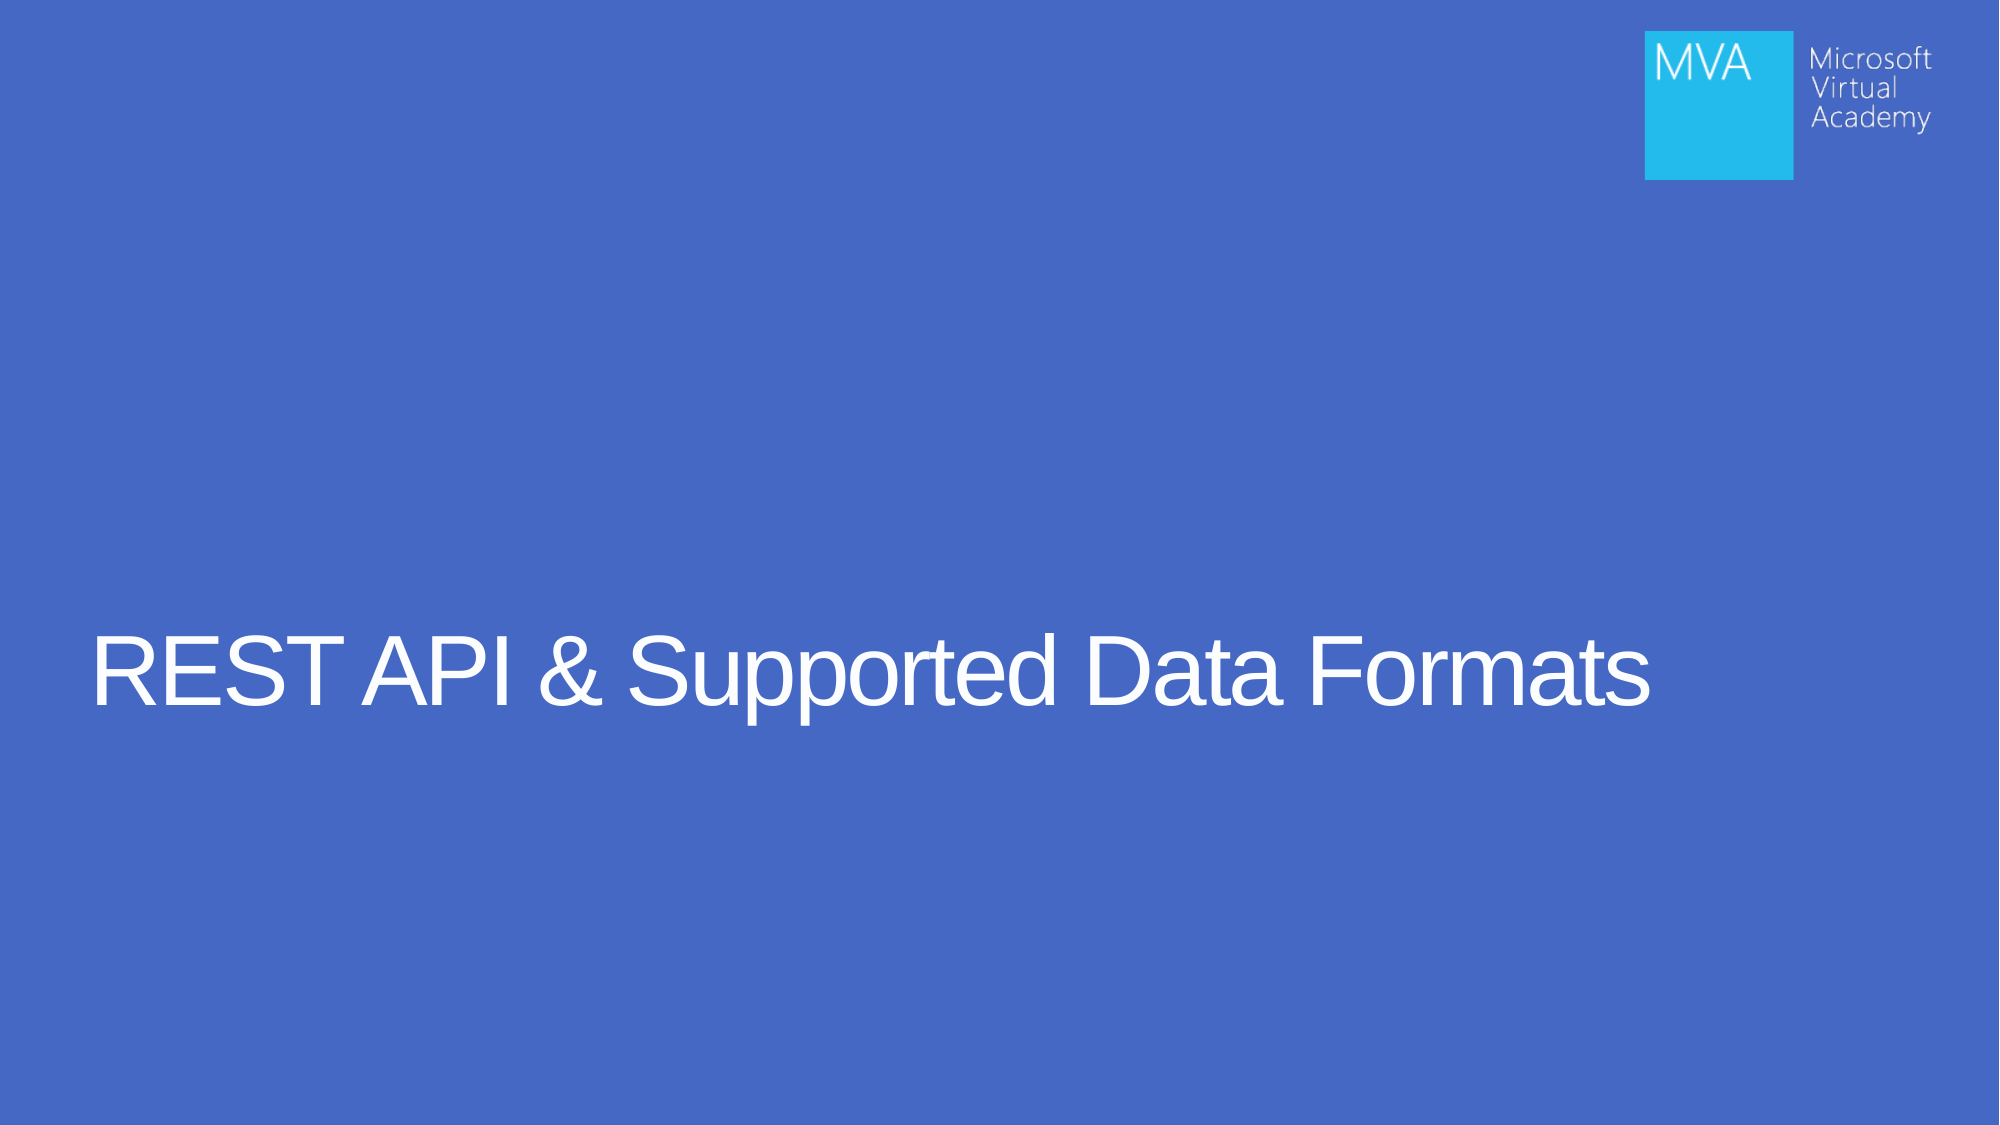

# REST API & Supported Data Formats